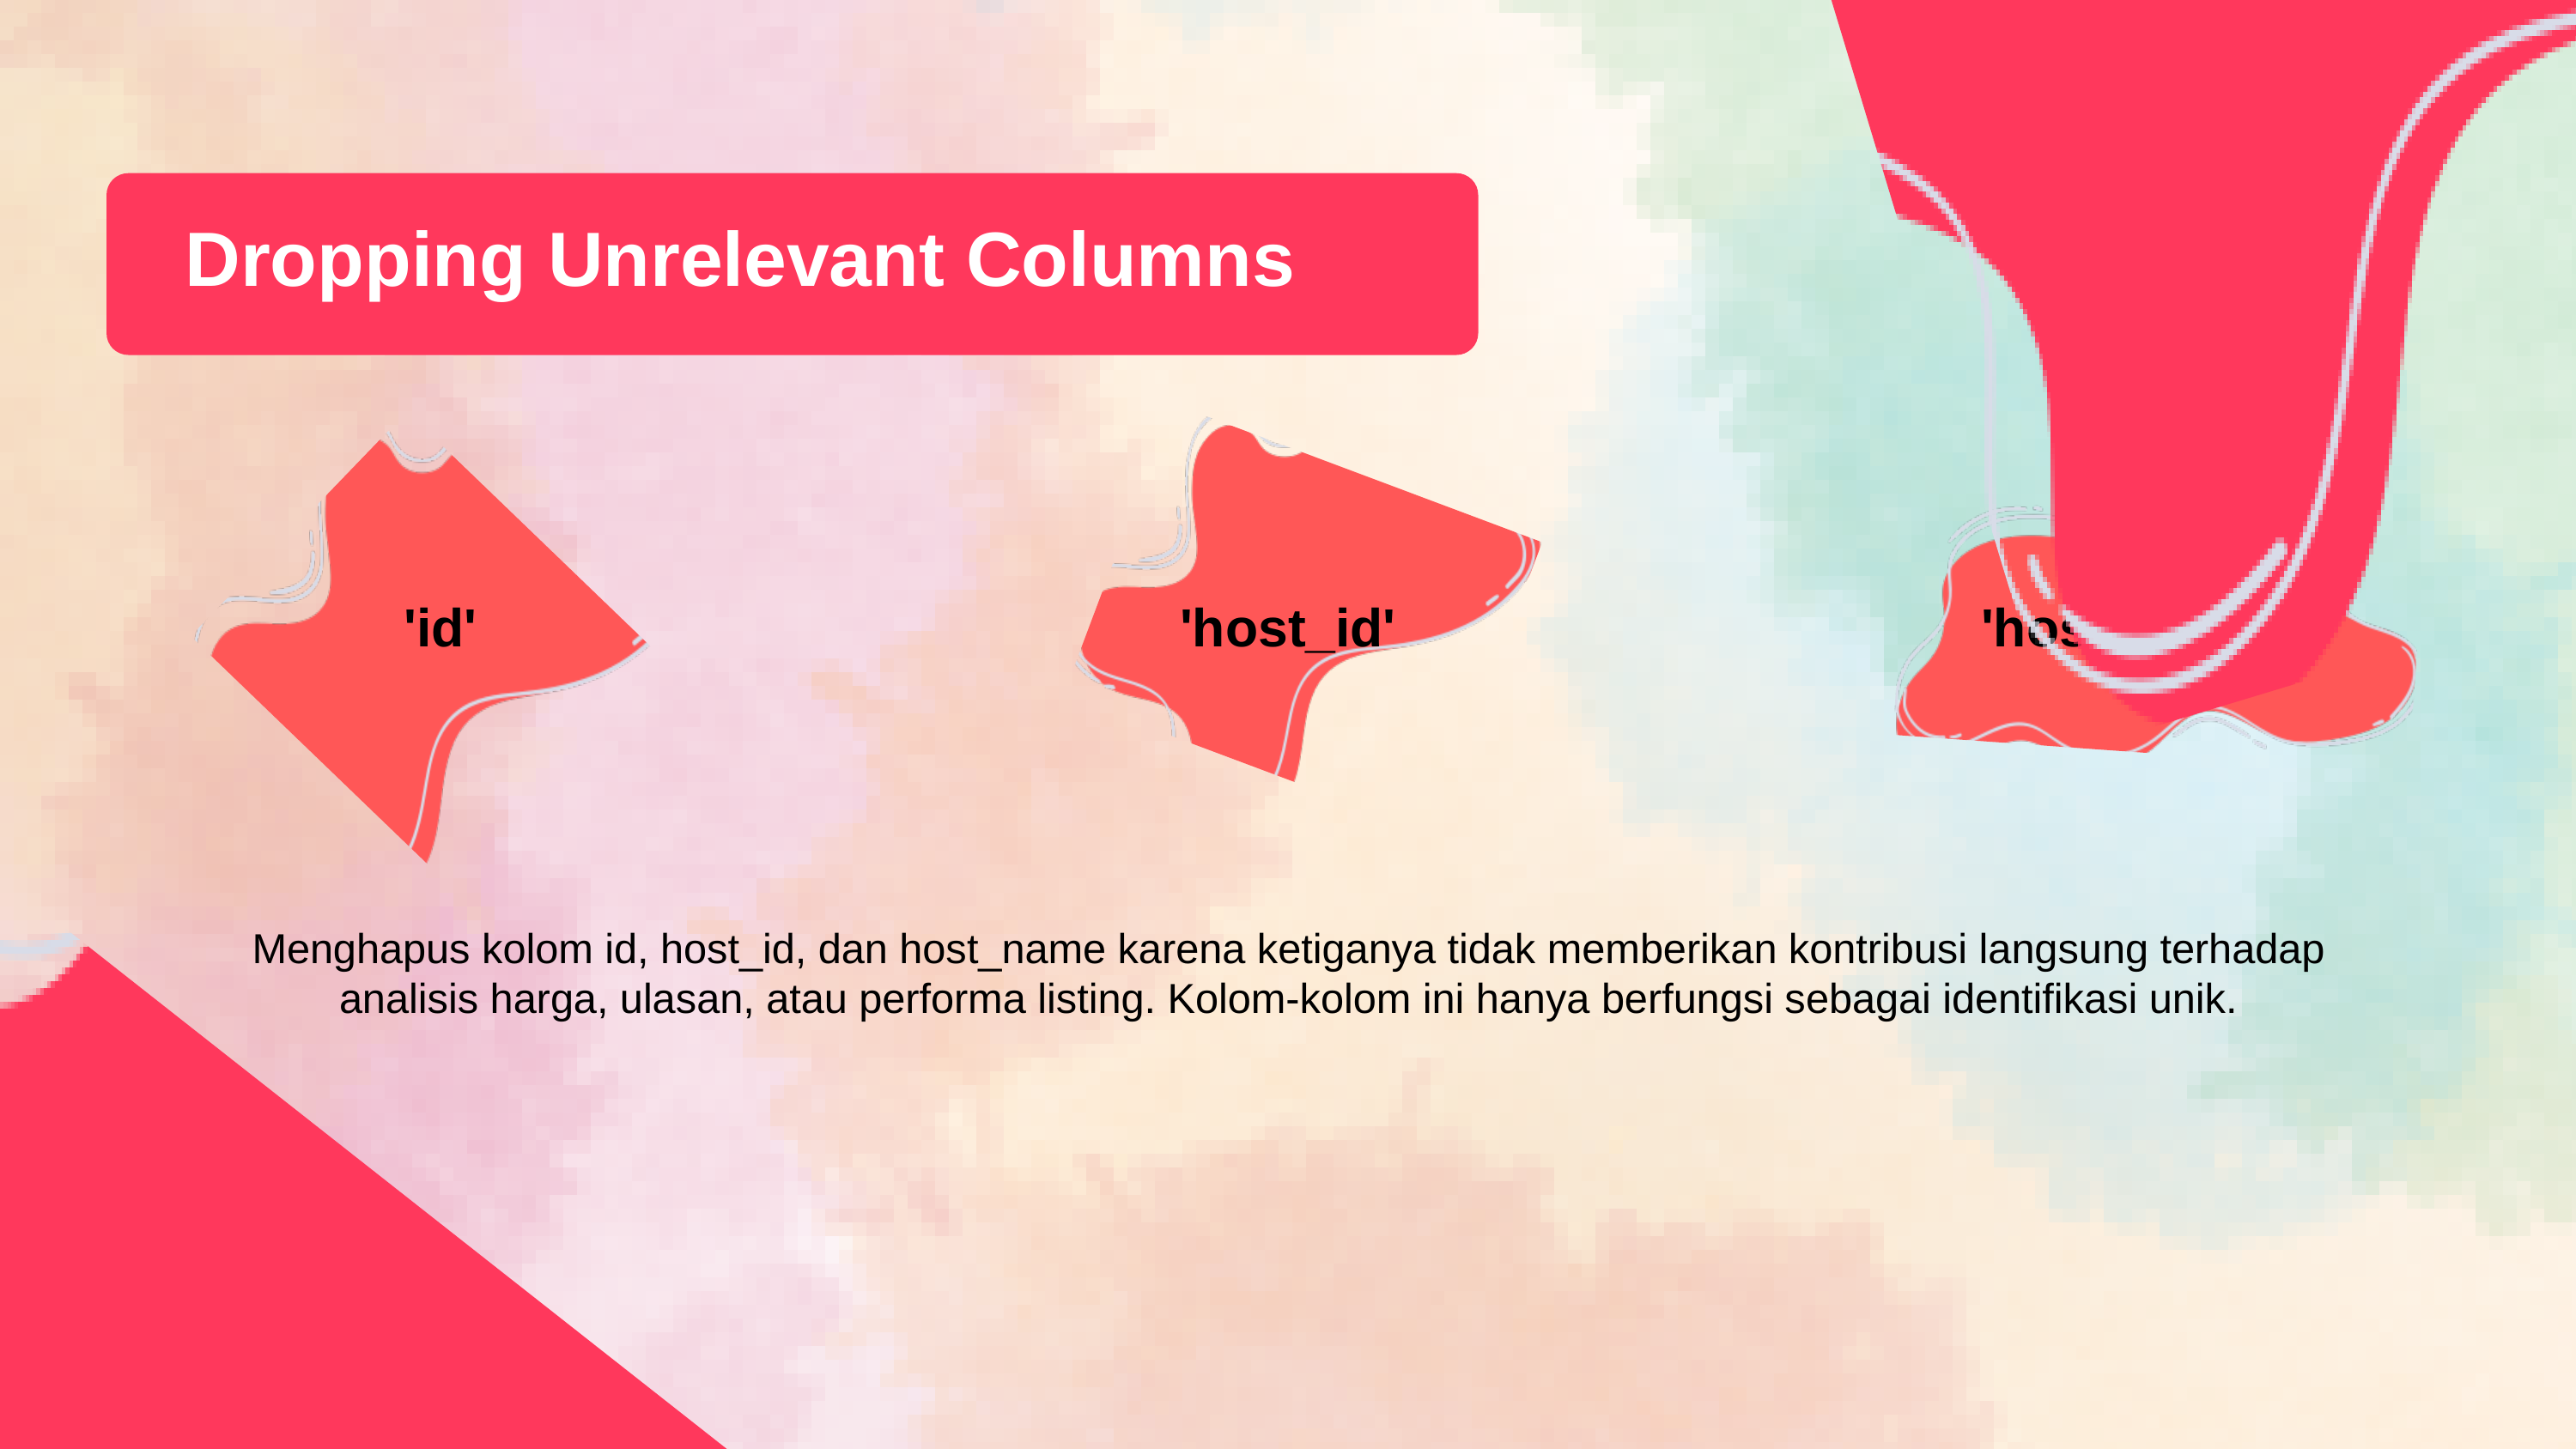

Dropping Unrelevant Columns

'id'

'host_id'
'host_name'

Menghapus kolom id, host_id, dan host_name karena ketiganya tidak memberikan kontribusi langsung terhadap analisis harga, ulasan, atau performa listing. Kolom-kolom ini hanya berfungsi sebagai identifikasi unik.